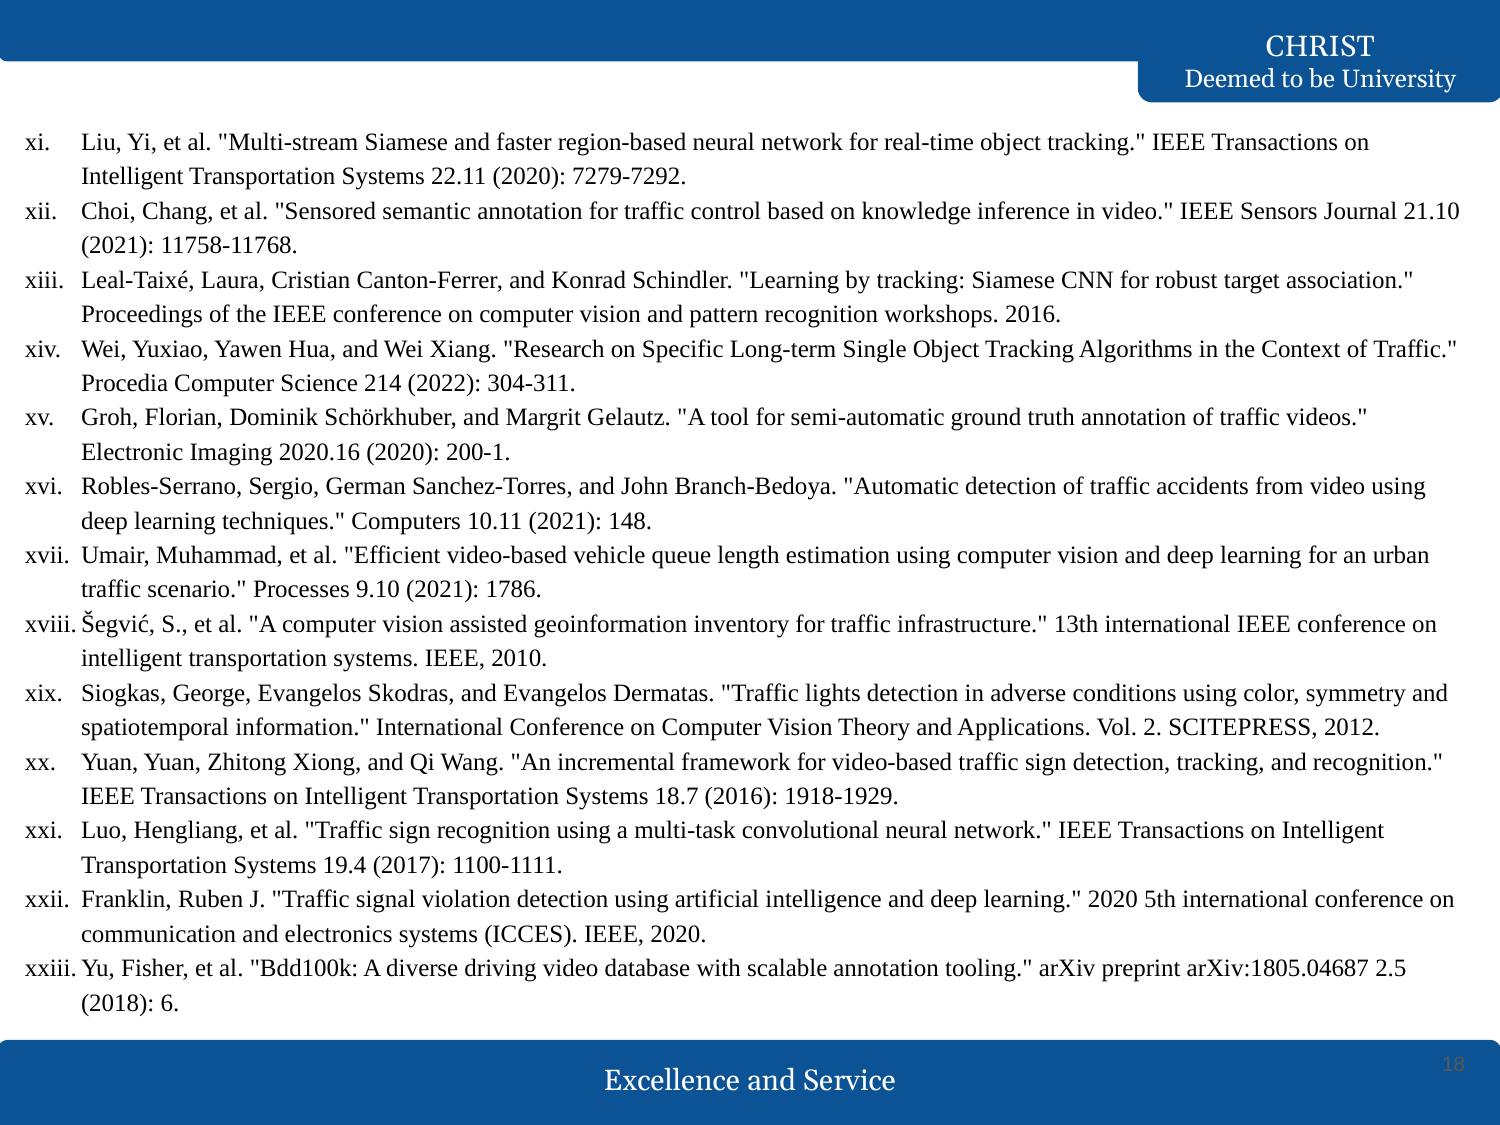

Liu, Yi, et al. "Multi-stream Siamese and faster region-based neural network for real-time object tracking." IEEE Transactions on Intelligent Transportation Systems 22.11 (2020): 7279-7292.
Choi, Chang, et al. "Sensored semantic annotation for traffic control based on knowledge inference in video." IEEE Sensors Journal 21.10 (2021): 11758-11768.
Leal-Taixé, Laura, Cristian Canton-Ferrer, and Konrad Schindler. "Learning by tracking: Siamese CNN for robust target association." Proceedings of the IEEE conference on computer vision and pattern recognition workshops. 2016.
Wei, Yuxiao, Yawen Hua, and Wei Xiang. "Research on Specific Long-term Single Object Tracking Algorithms in the Context of Traffic." Procedia Computer Science 214 (2022): 304-311.
Groh, Florian, Dominik Schörkhuber, and Margrit Gelautz. "A tool for semi-automatic ground truth annotation of traffic videos." Electronic Imaging 2020.16 (2020): 200-1.
Robles-Serrano, Sergio, German Sanchez-Torres, and John Branch-Bedoya. "Automatic detection of traffic accidents from video using deep learning techniques." Computers 10.11 (2021): 148.
Umair, Muhammad, et al. "Efficient video-based vehicle queue length estimation using computer vision and deep learning for an urban traffic scenario." Processes 9.10 (2021): 1786.
Šegvić, S., et al. "A computer vision assisted geoinformation inventory for traffic infrastructure." 13th international IEEE conference on intelligent transportation systems. IEEE, 2010.
Siogkas, George, Evangelos Skodras, and Evangelos Dermatas. "Traffic lights detection in adverse conditions using color, symmetry and spatiotemporal information." International Conference on Computer Vision Theory and Applications. Vol. 2. SCITEPRESS, 2012.
Yuan, Yuan, Zhitong Xiong, and Qi Wang. "An incremental framework for video-based traffic sign detection, tracking, and recognition." IEEE Transactions on Intelligent Transportation Systems 18.7 (2016): 1918-1929.
Luo, Hengliang, et al. "Traffic sign recognition using a multi-task convolutional neural network." IEEE Transactions on Intelligent Transportation Systems 19.4 (2017): 1100-1111.
Franklin, Ruben J. "Traffic signal violation detection using artificial intelligence and deep learning." 2020 5th international conference on communication and electronics systems (ICCES). IEEE, 2020.
Yu, Fisher, et al. "Bdd100k: A diverse driving video database with scalable annotation tooling." arXiv preprint arXiv:1805.04687 2.5 (2018): 6.
18